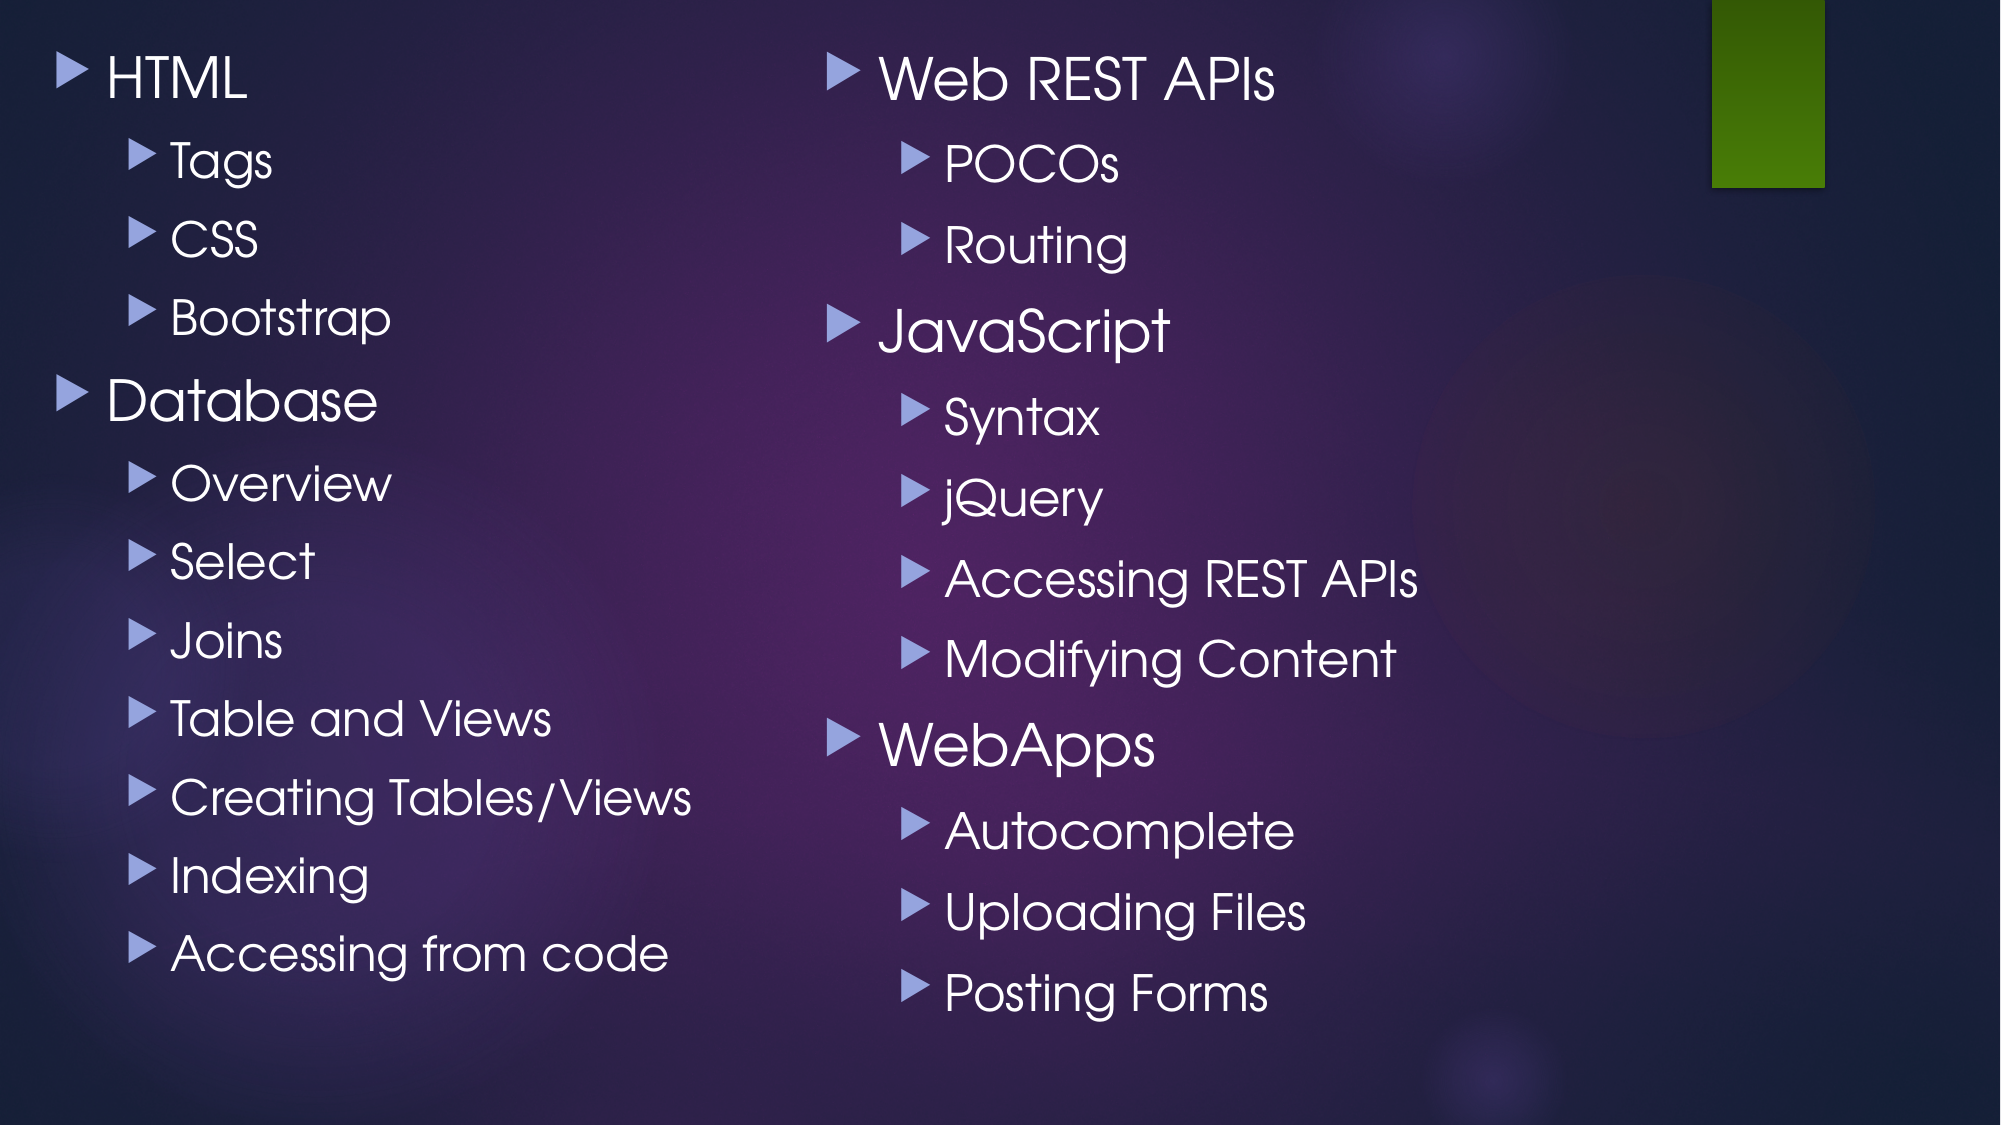

Web REST APIs
POCOs
Routing
JavaScript
Syntax
jQuery
Accessing REST APIs
Modifying Content
WebApps
Autocomplete
Uploading Files
Posting Forms

HTML
Tags
CSS
Bootstrap
Database
Overview
Select
Joins
Table and Views
Creating Tables/Views
Indexing
Accessing from code